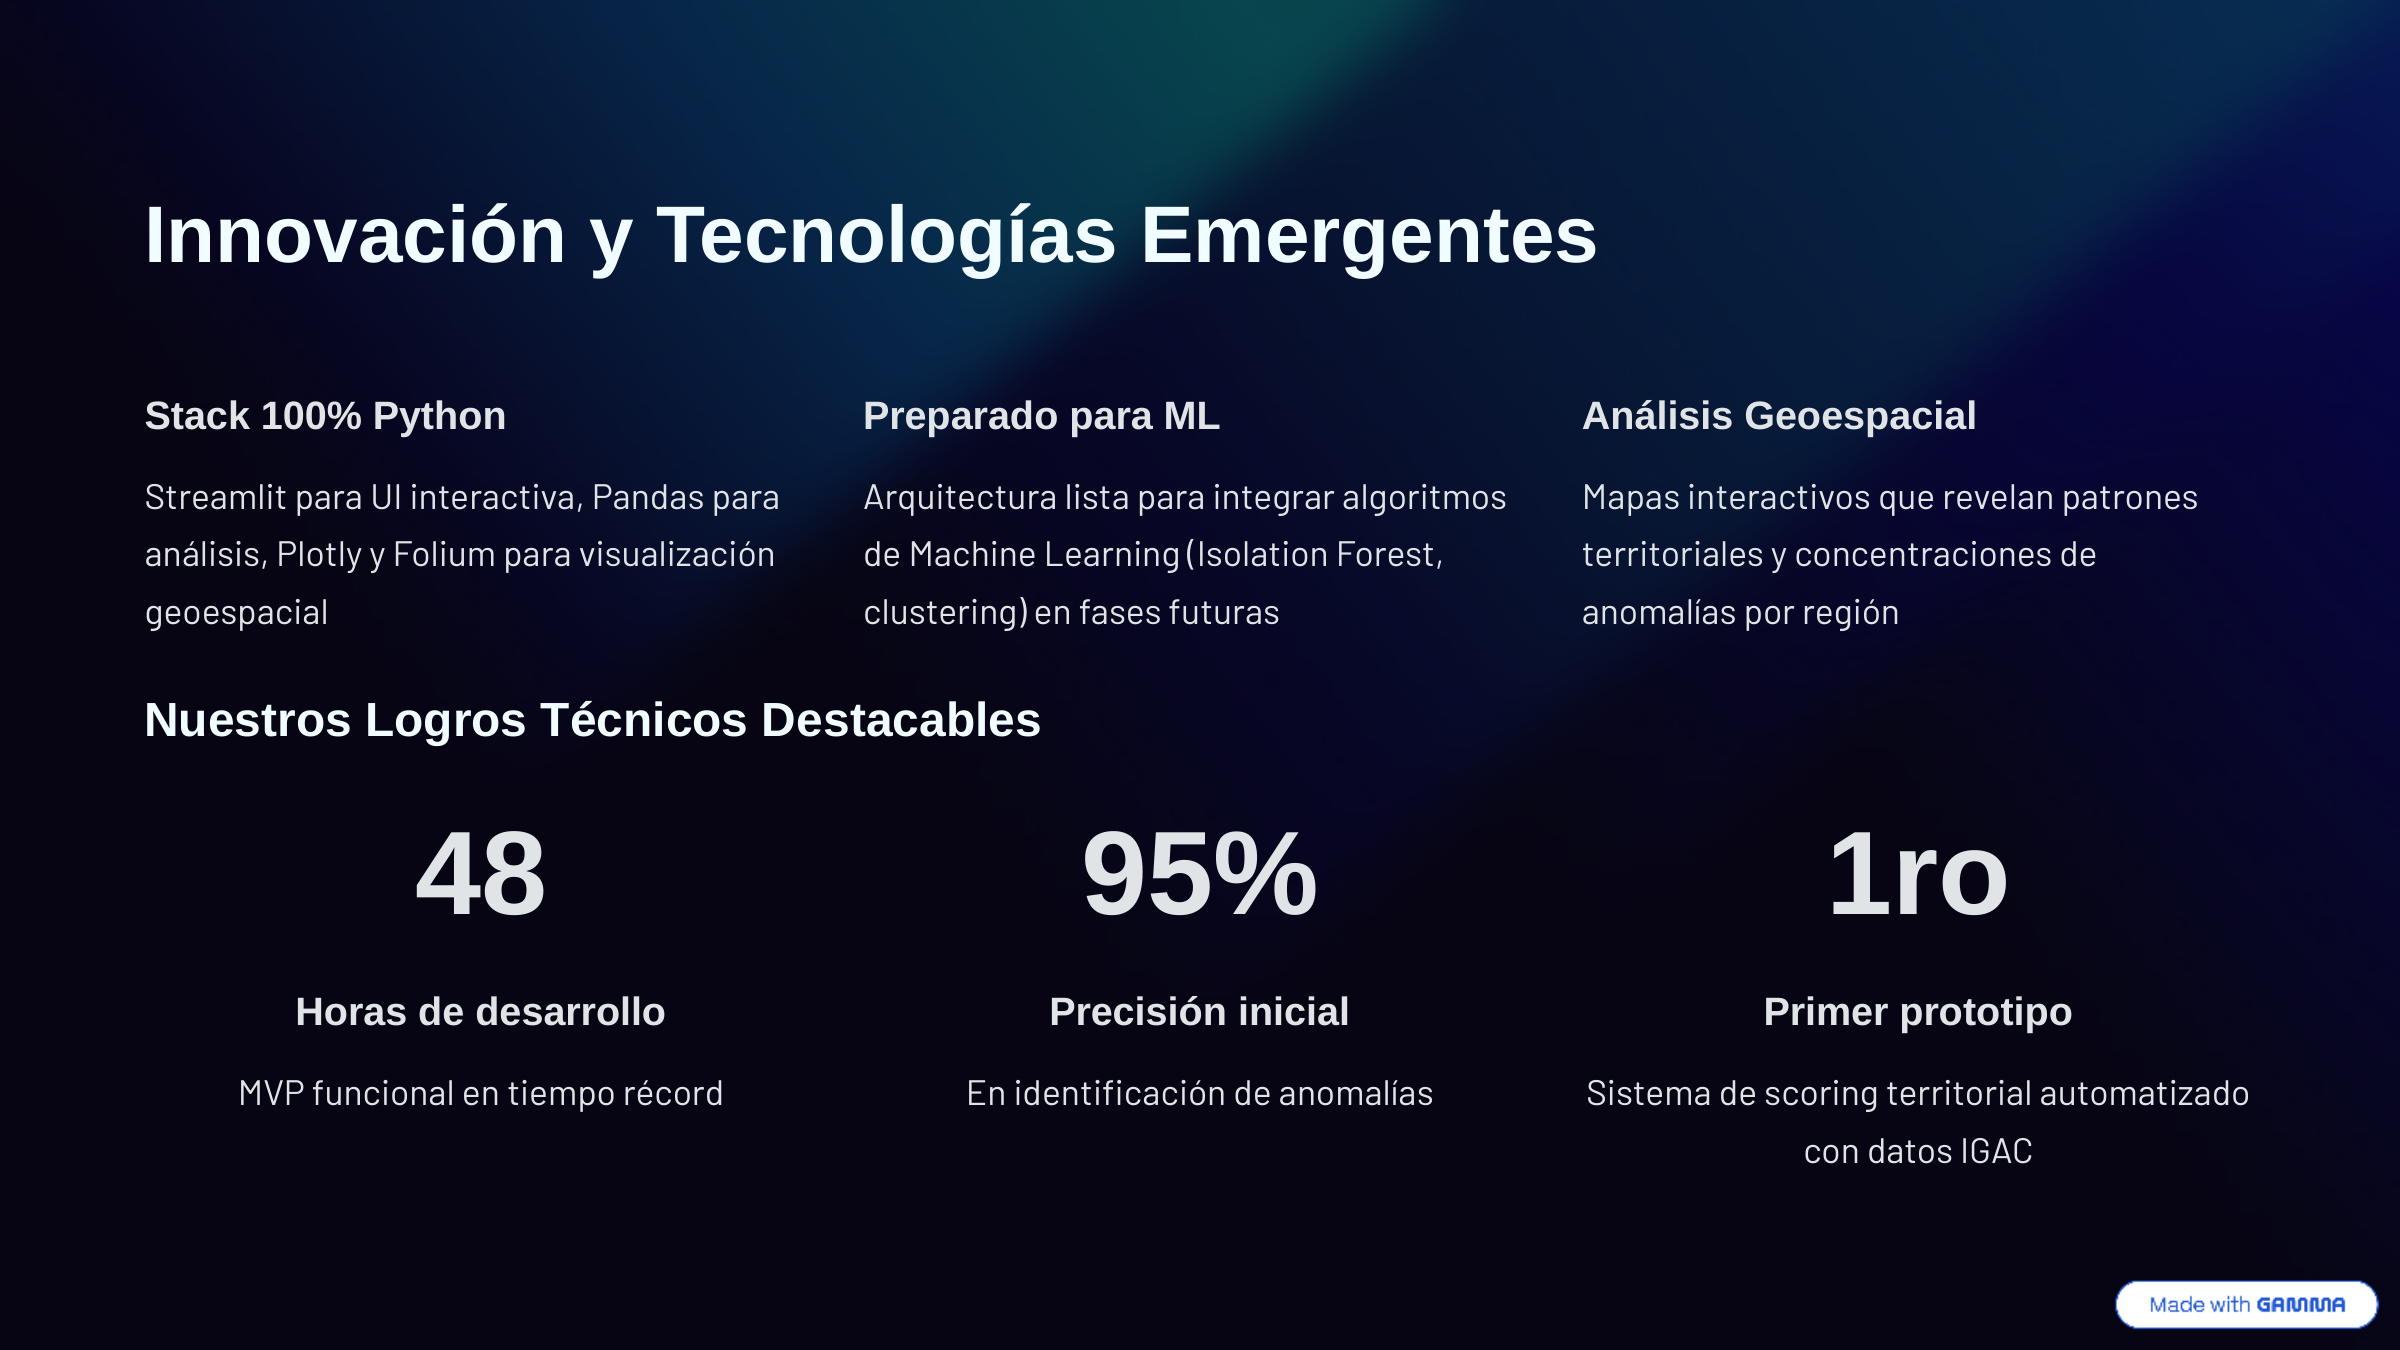

Innovación y Tecnologías Emergentes
Stack 100% Python
Preparado para ML
Análisis Geoespacial
Streamlit para UI interactiva, Pandas para análisis, Plotly y Folium para visualización geoespacial
Arquitectura lista para integrar algoritmos de Machine Learning (Isolation Forest, clustering) en fases futuras
Mapas interactivos que revelan patrones territoriales y concentraciones de anomalías por región
Nuestros Logros Técnicos Destacables
48
95%
1ro
Horas de desarrollo
Precisión inicial
Primer prototipo
MVP funcional en tiempo récord
En identificación de anomalías
Sistema de scoring territorial automatizado con datos IGAC